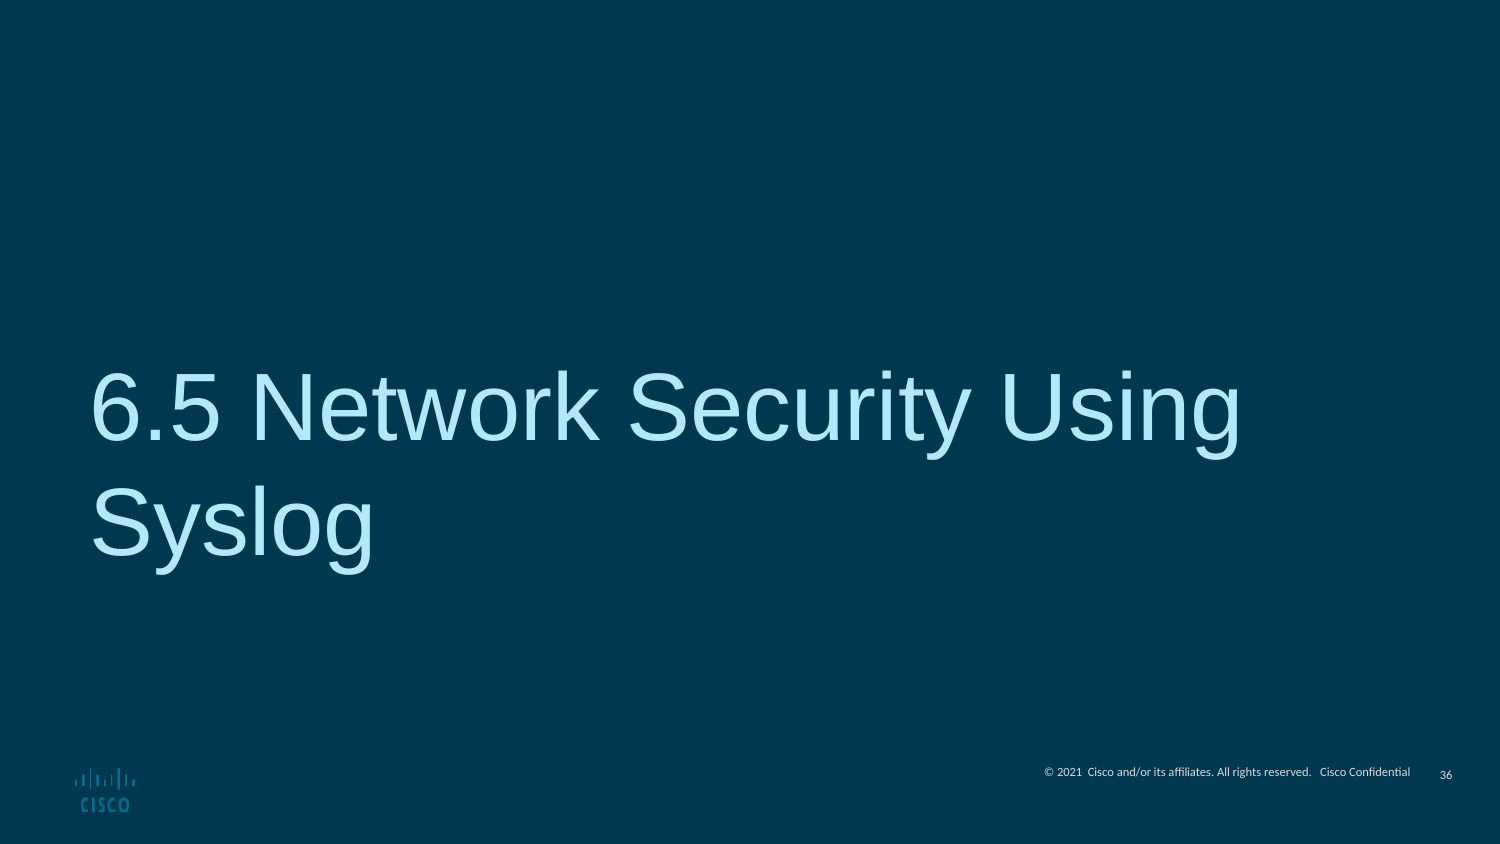

# 6.5 Network Security Using Syslog
36